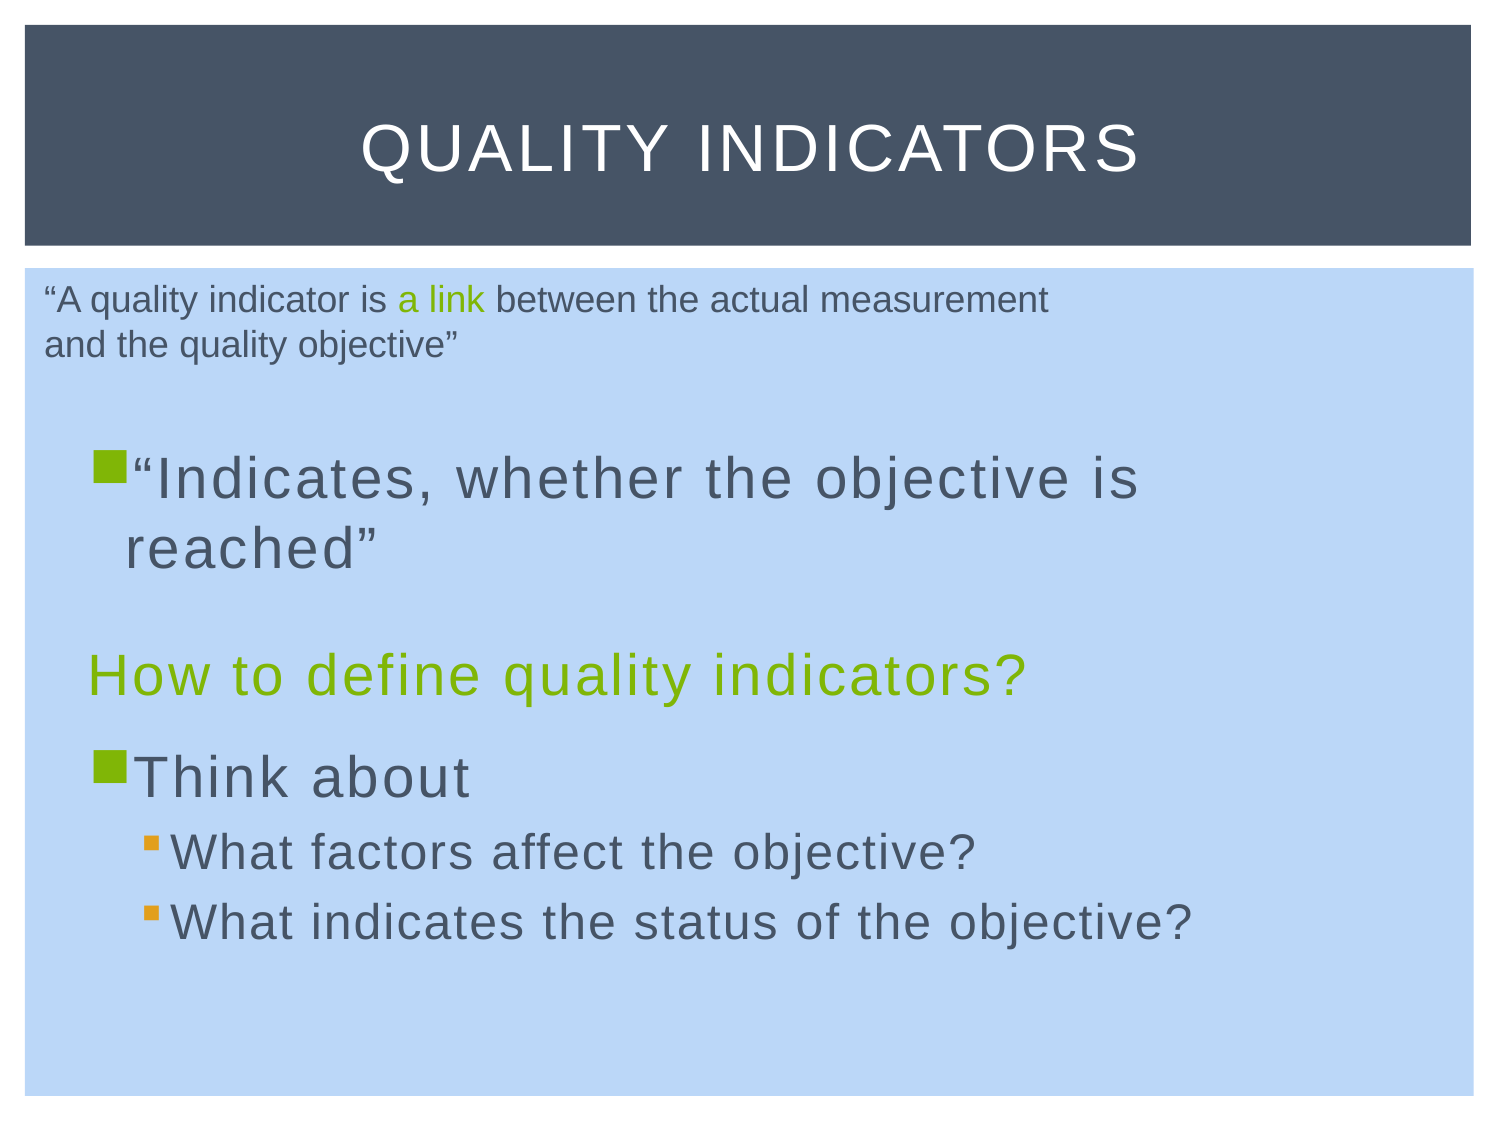

# Quality indicators
“A quality indicator is a link between the actual measurement and the quality objective”
“Indicates, whether the objective is reached”
How to define quality indicators?
Think about
What factors affect the objective?
What indicates the status of the objective?